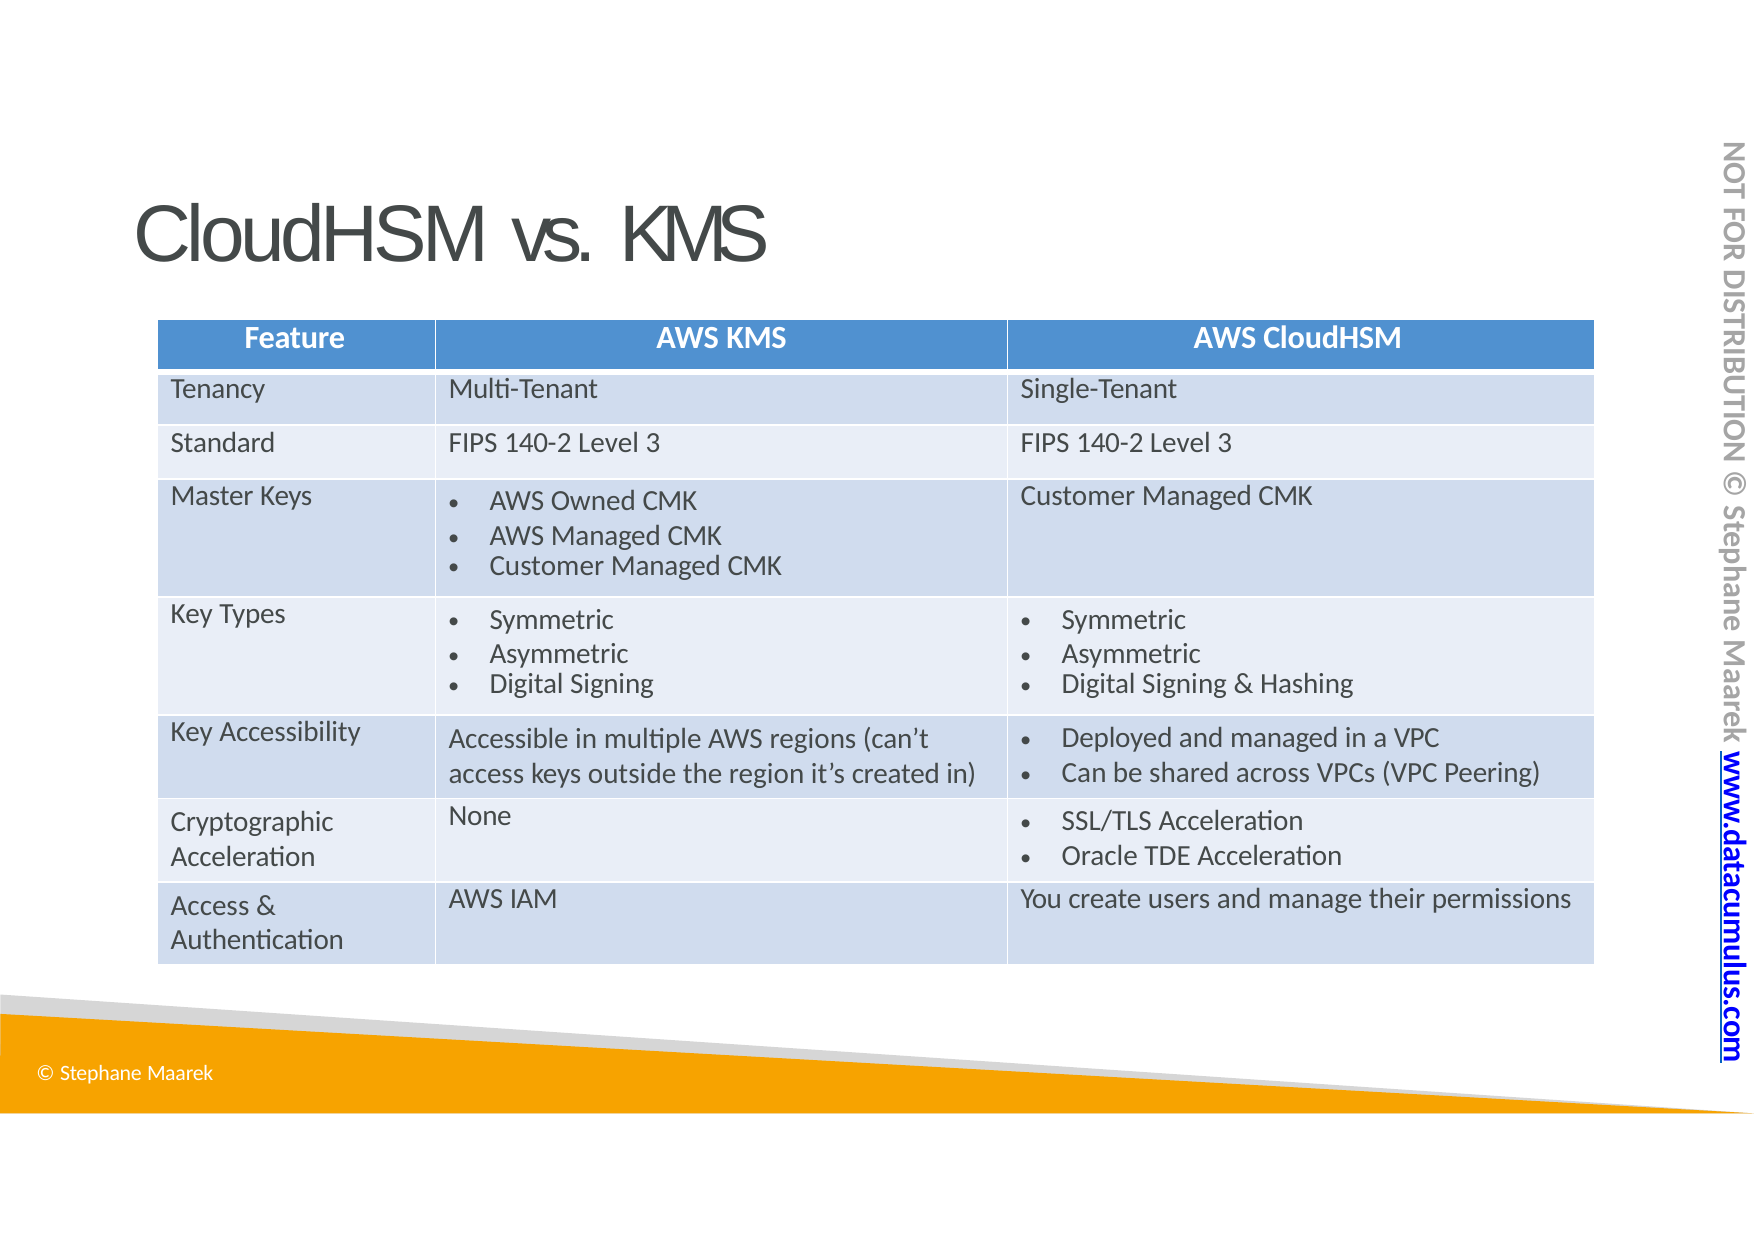

NOT FOR DISTRIBUTION © Stephane Maarek www.datacumulus.com
# CloudHSM vs. KMS
| Feature | AWS KMS | AWS CloudHSM |
| --- | --- | --- |
| Tenancy | Multi-Tenant | Single-Tenant |
| Standard | FIPS 140-2 Level 3 | FIPS 140-2 Level 3 |
| Master Keys | AWS Owned CMK AWS Managed CMK Customer Managed CMK | Customer Managed CMK |
| Key Types | Symmetric Asymmetric Digital Signing | Symmetric Asymmetric Digital Signing & Hashing |
| Key Accessibility | Accessible in multiple AWS regions (can’t access keys outside the region it’s created in) | Deployed and managed in a VPC Can be shared across VPCs (VPC Peering) |
| Cryptographic Acceleration | None | SSL/TLS Acceleration Oracle TDE Acceleration |
| Access & Authentication | AWS IAM | You create users and manage their permissions |
© Stephane Maarek